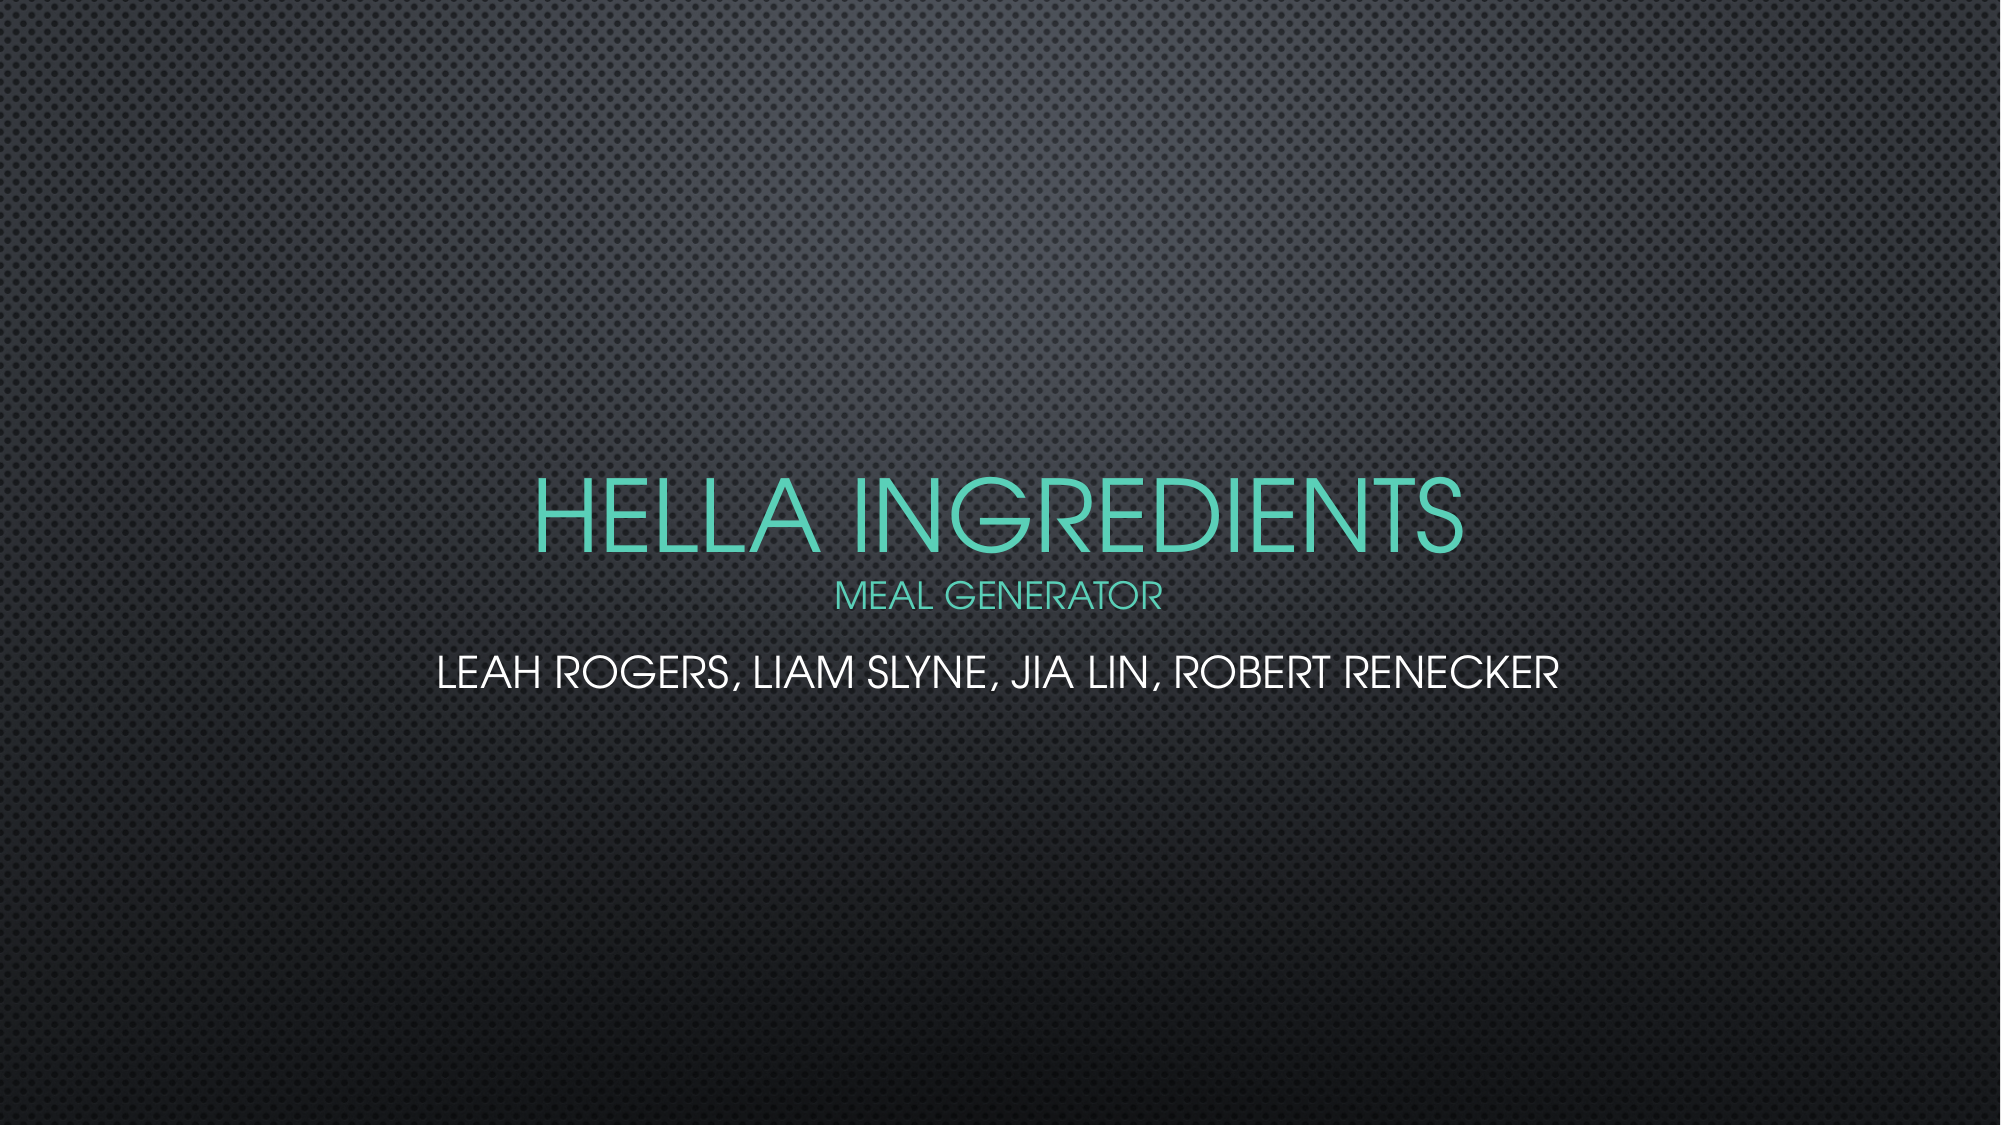

# Hella ingredients Meal Generator
Leah Rogers, Liam Slyne, Jia Lin, Robert Renecker